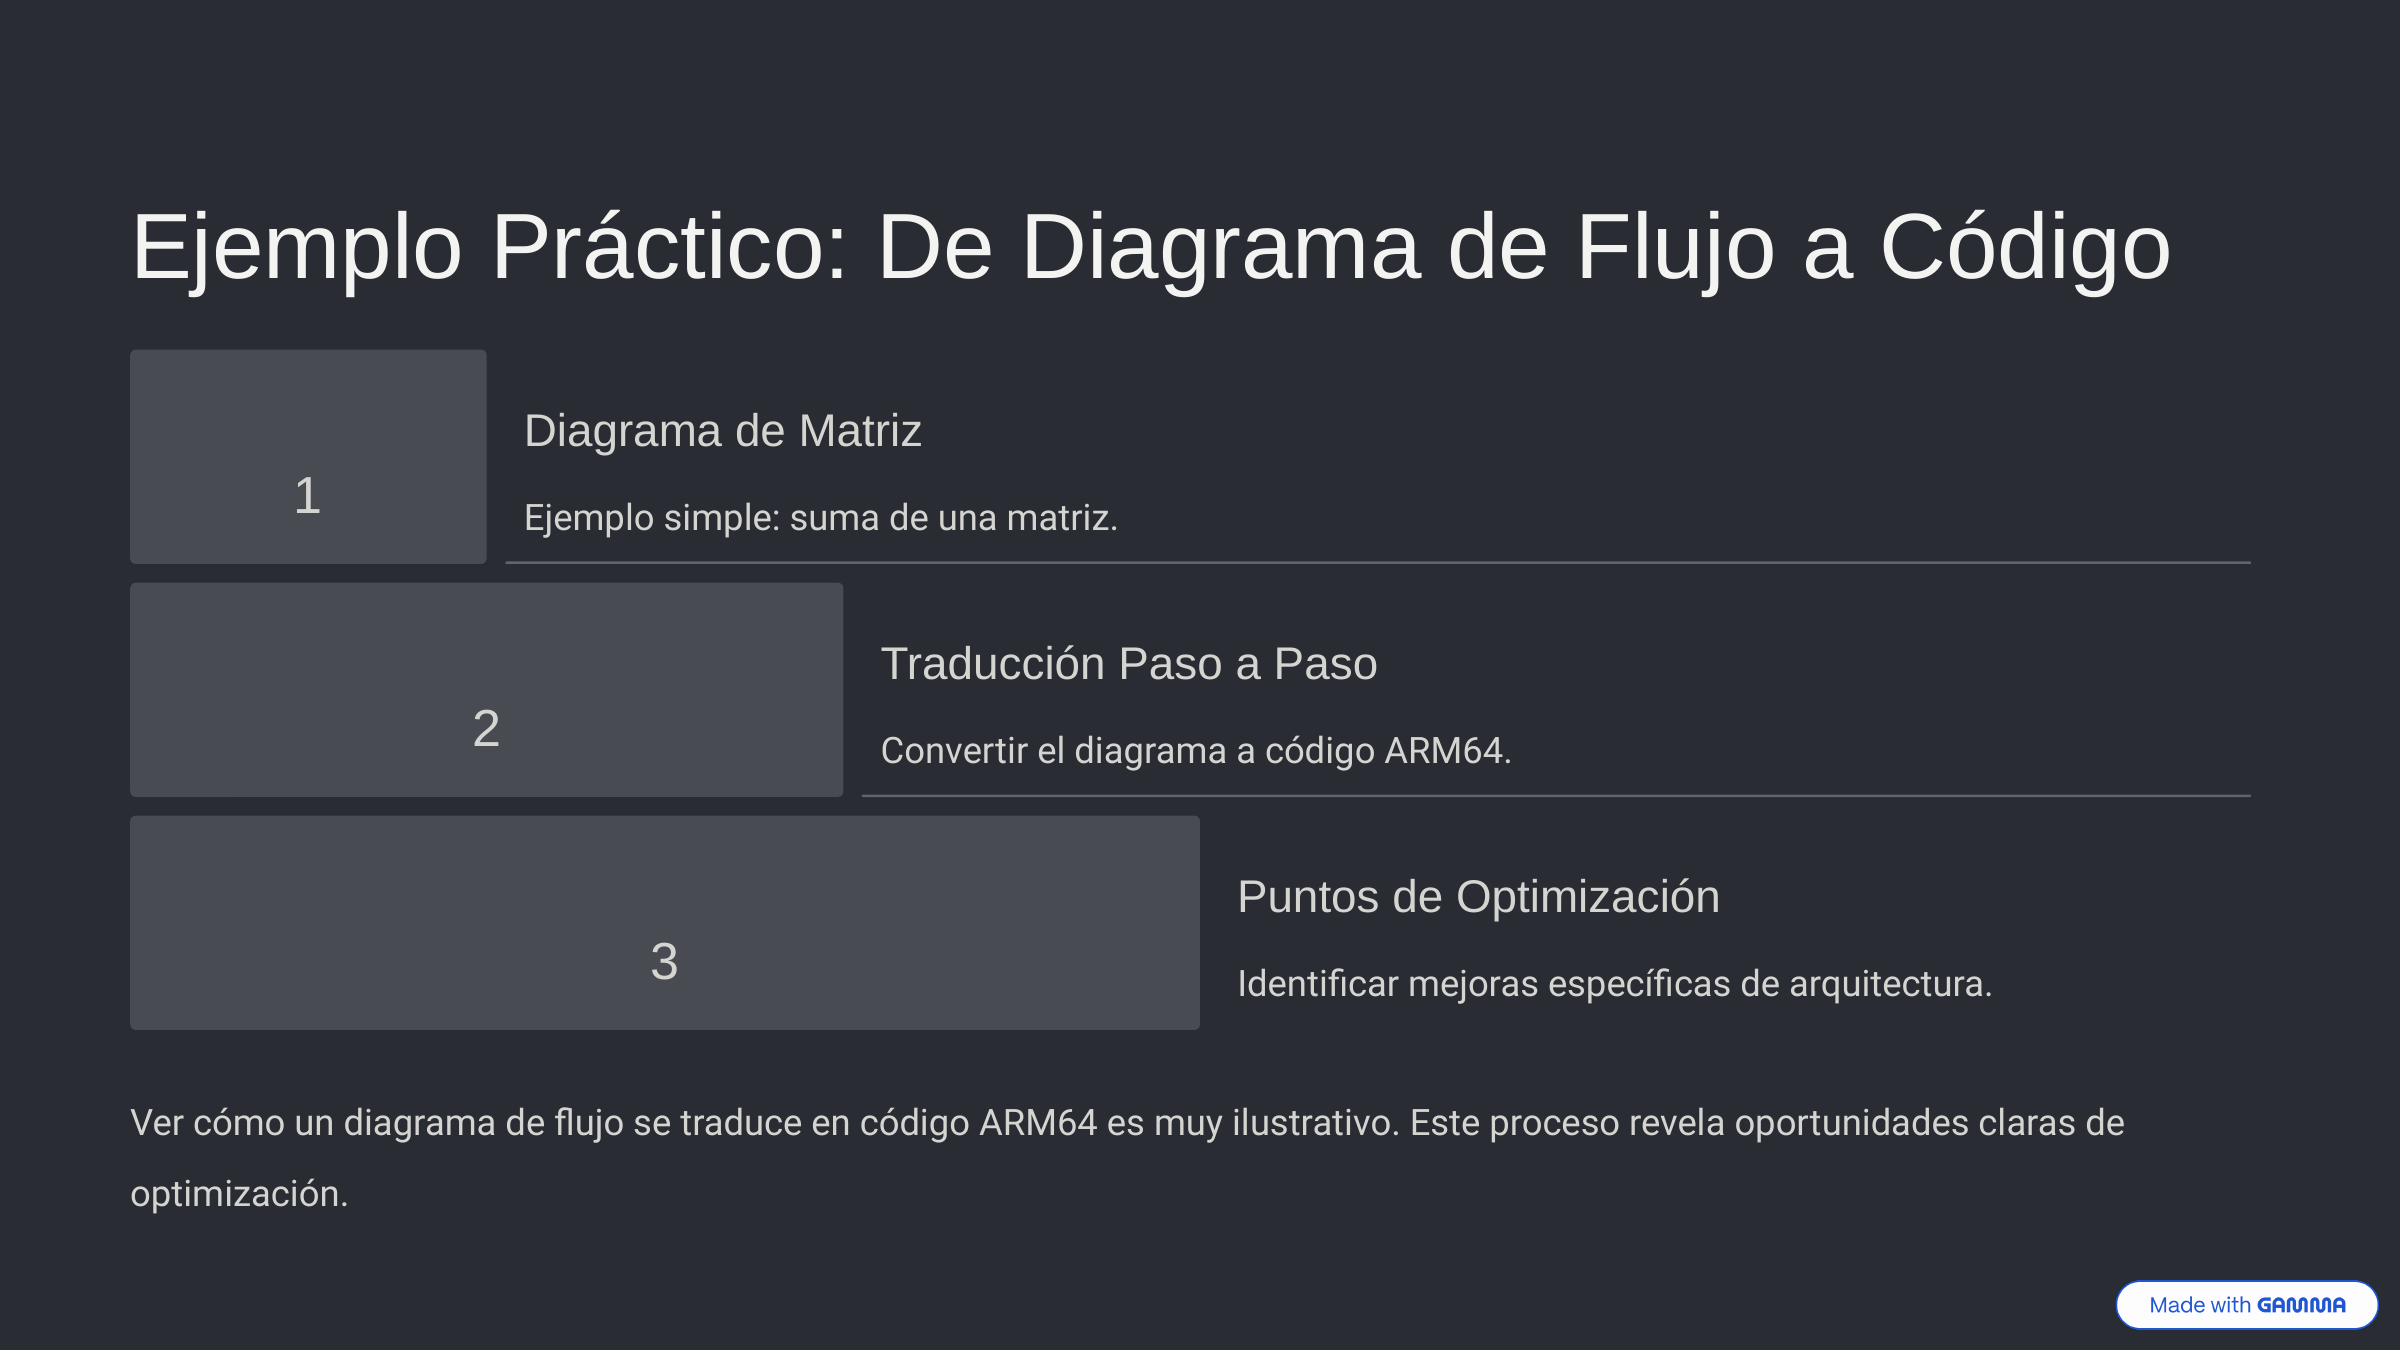

Ejemplo Práctico: De Diagrama de Flujo a Código

Diagrama de Matriz
1
Ejemplo simple: suma de una matriz.

Traducción Paso a Paso
2
Convertir el diagrama a código ARM64.

Puntos de Optimización
3
Identificar mejoras específicas de arquitectura.
Ver cómo un diagrama de flujo se traduce en código ARM64 es muy ilustrativo. Este proceso revela oportunidades claras de optimización.